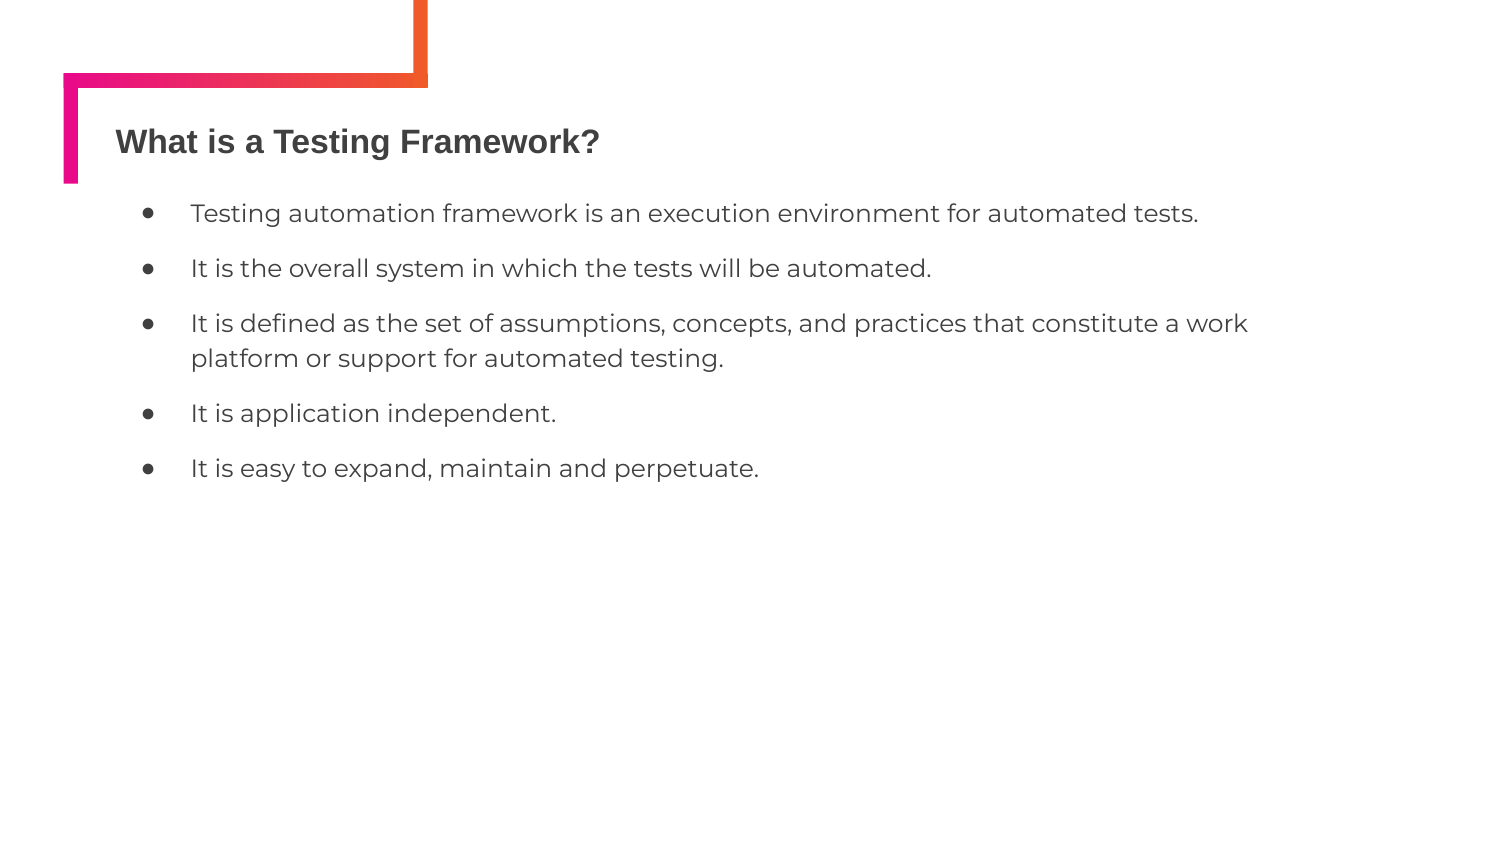

# What is a Testing Framework?
Testing automation framework is an execution environment for automated tests.
It is the overall system in which the tests will be automated.
It is defined as the set of assumptions, concepts, and practices that constitute a work platform or support for automated testing.
It is application independent.
It is easy to expand, maintain and perpetuate.